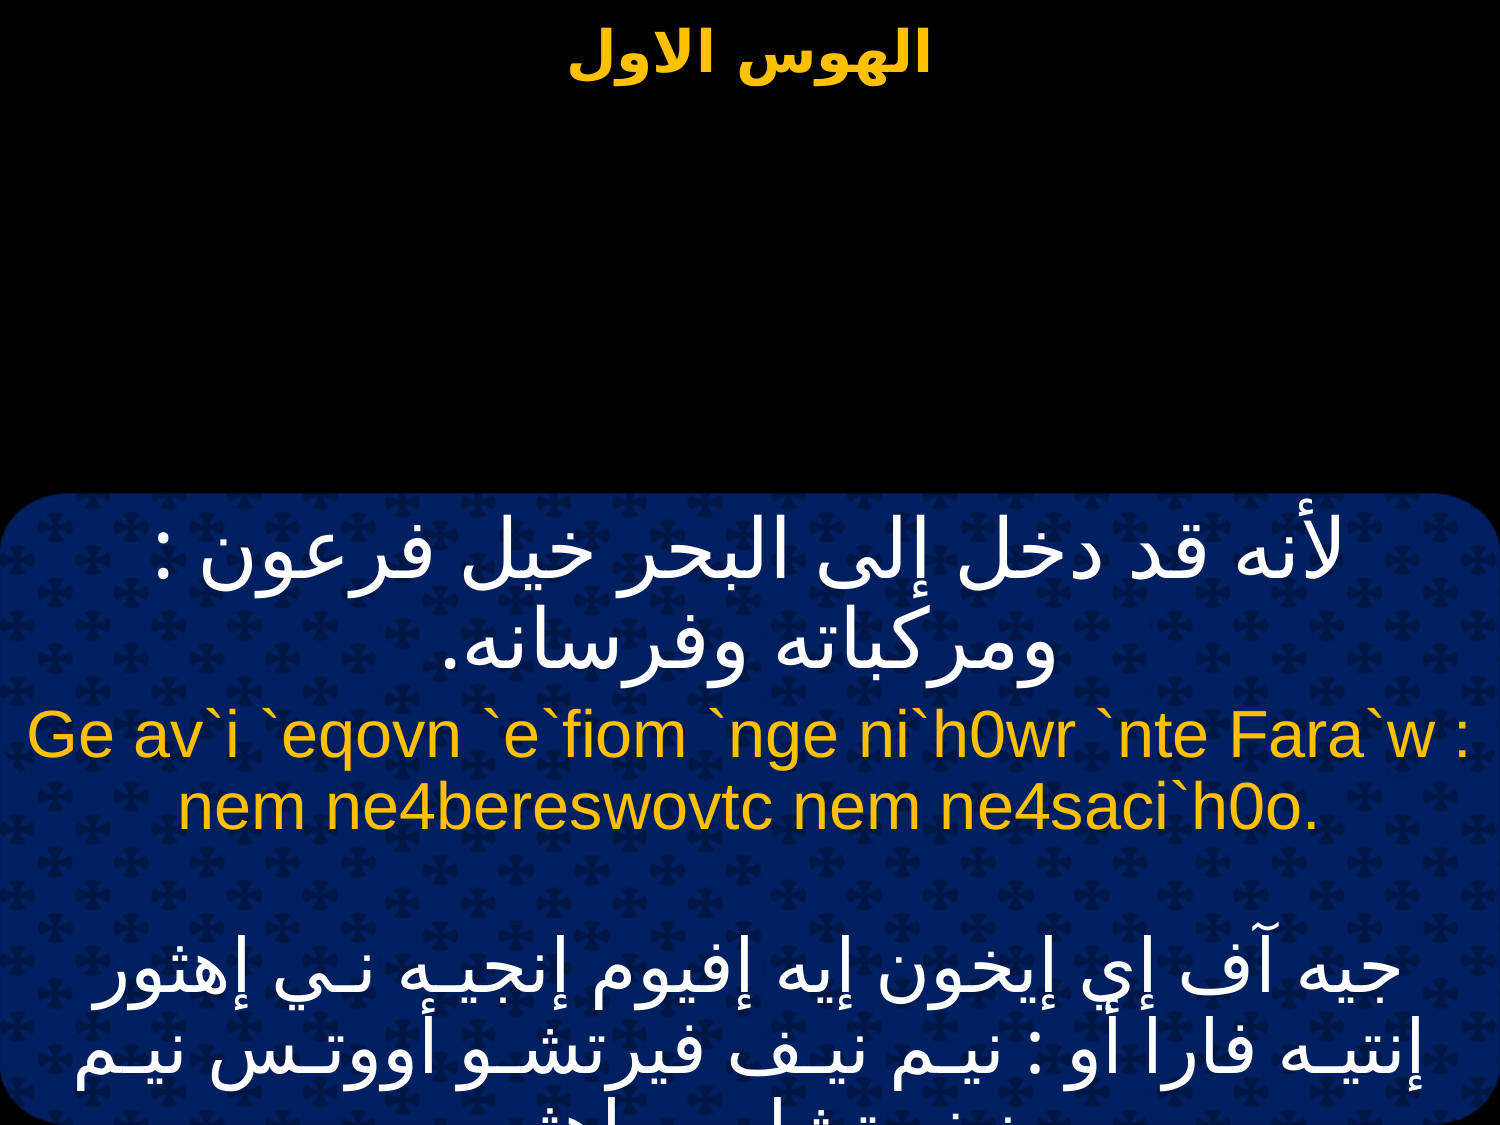

لأنه قد دخل إلى البحر خيل فرعون : ومركباته وفرسانه.
Ge av`i `eqovn `e`fiom `nge ni`h0wr `nte Fara`w : nem ne4bereswovtc nem ne4saci`h0o.
جيه آف إي إيخون إيه إفيوم إنجيـه نـي إهثور إنتيـه فارا أو : نيـم نيـف فيرتشـو أووتـس نيـم نيف تشاسي إهثو.